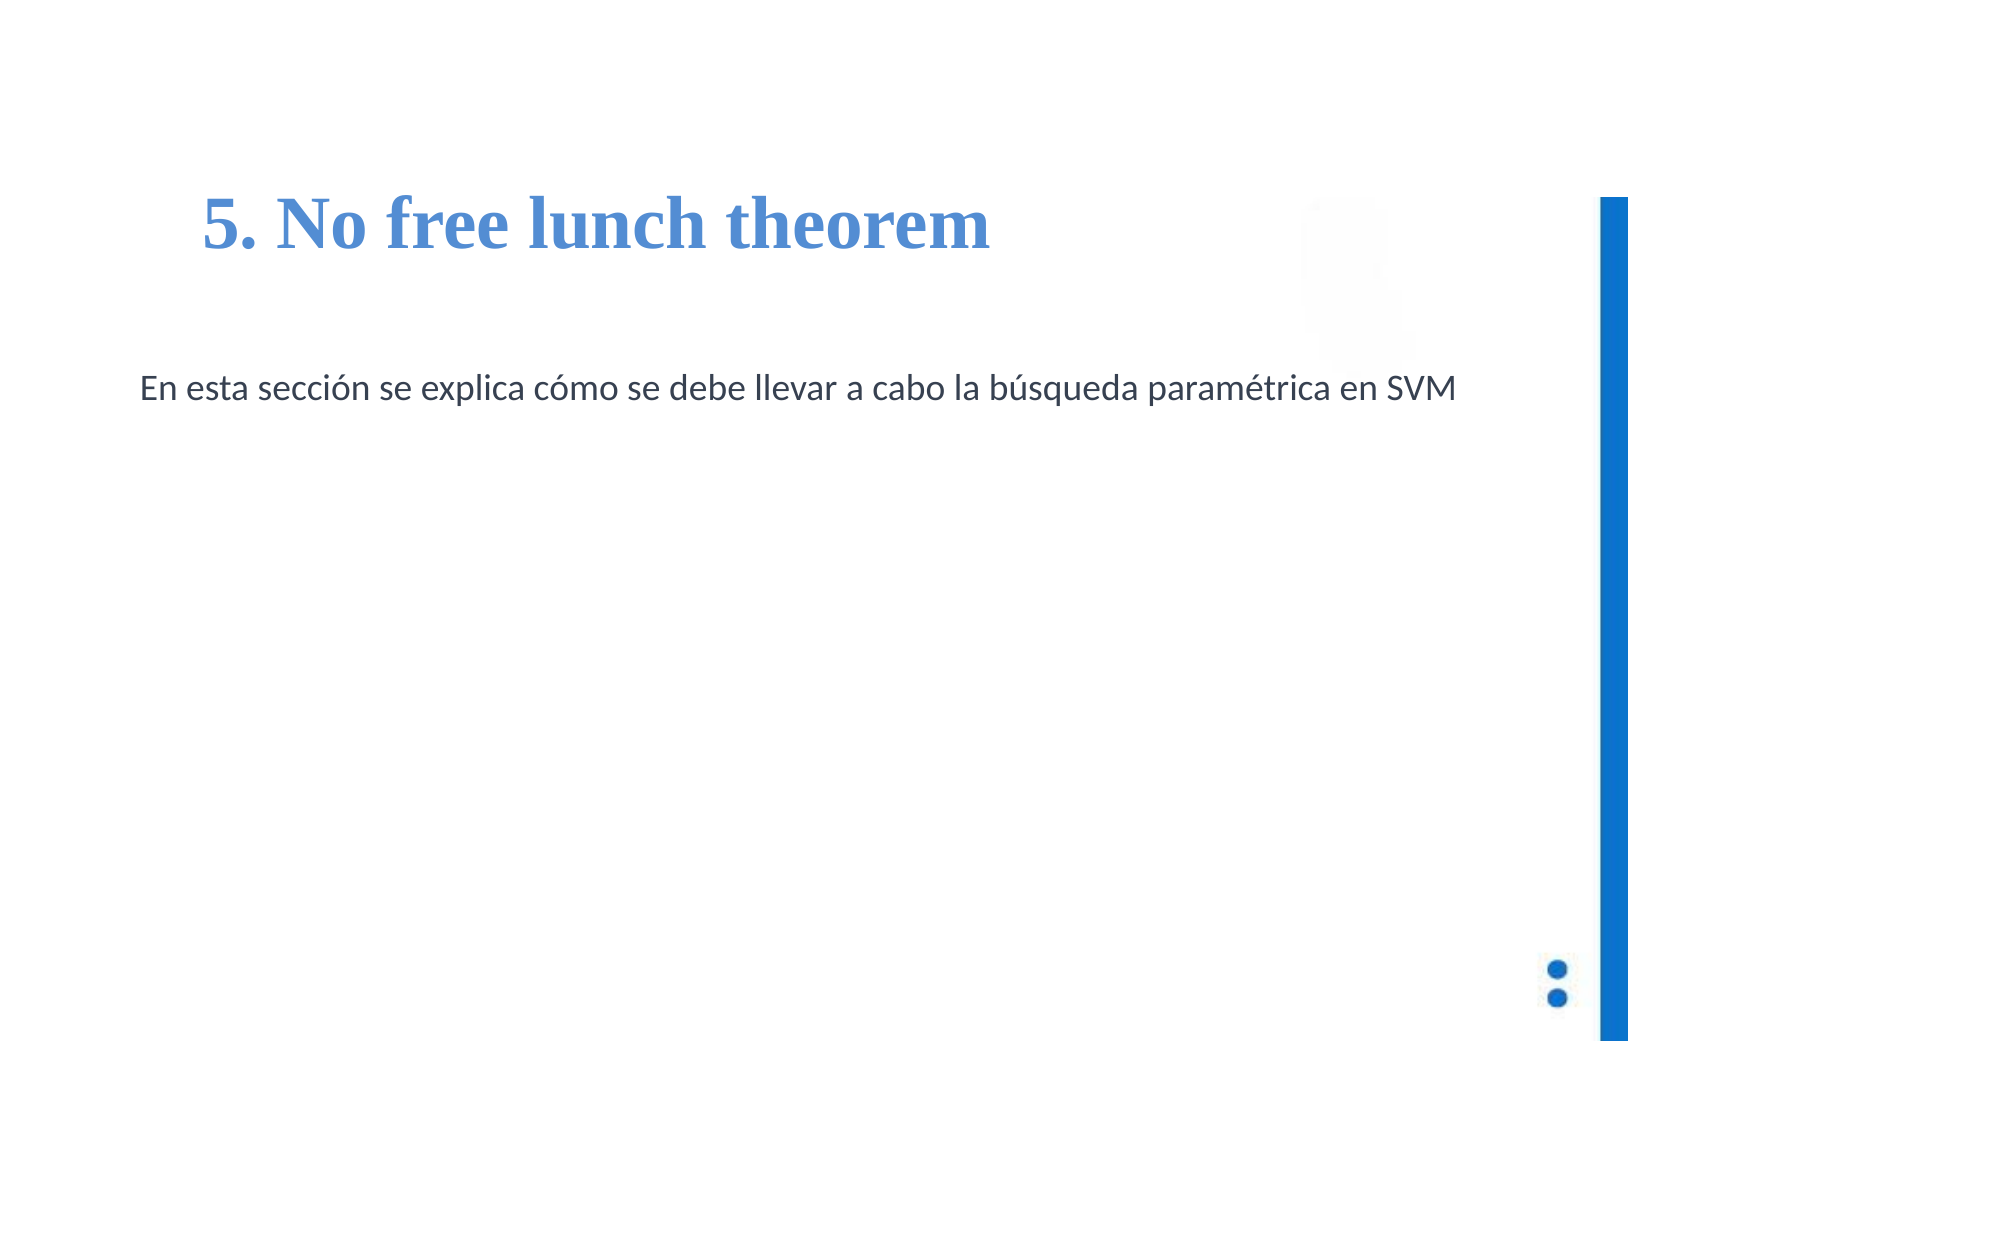

# 5. No free lunch theorem
En esta sección se explica cómo se debe llevar a cabo la búsqueda paramétrica en SVM